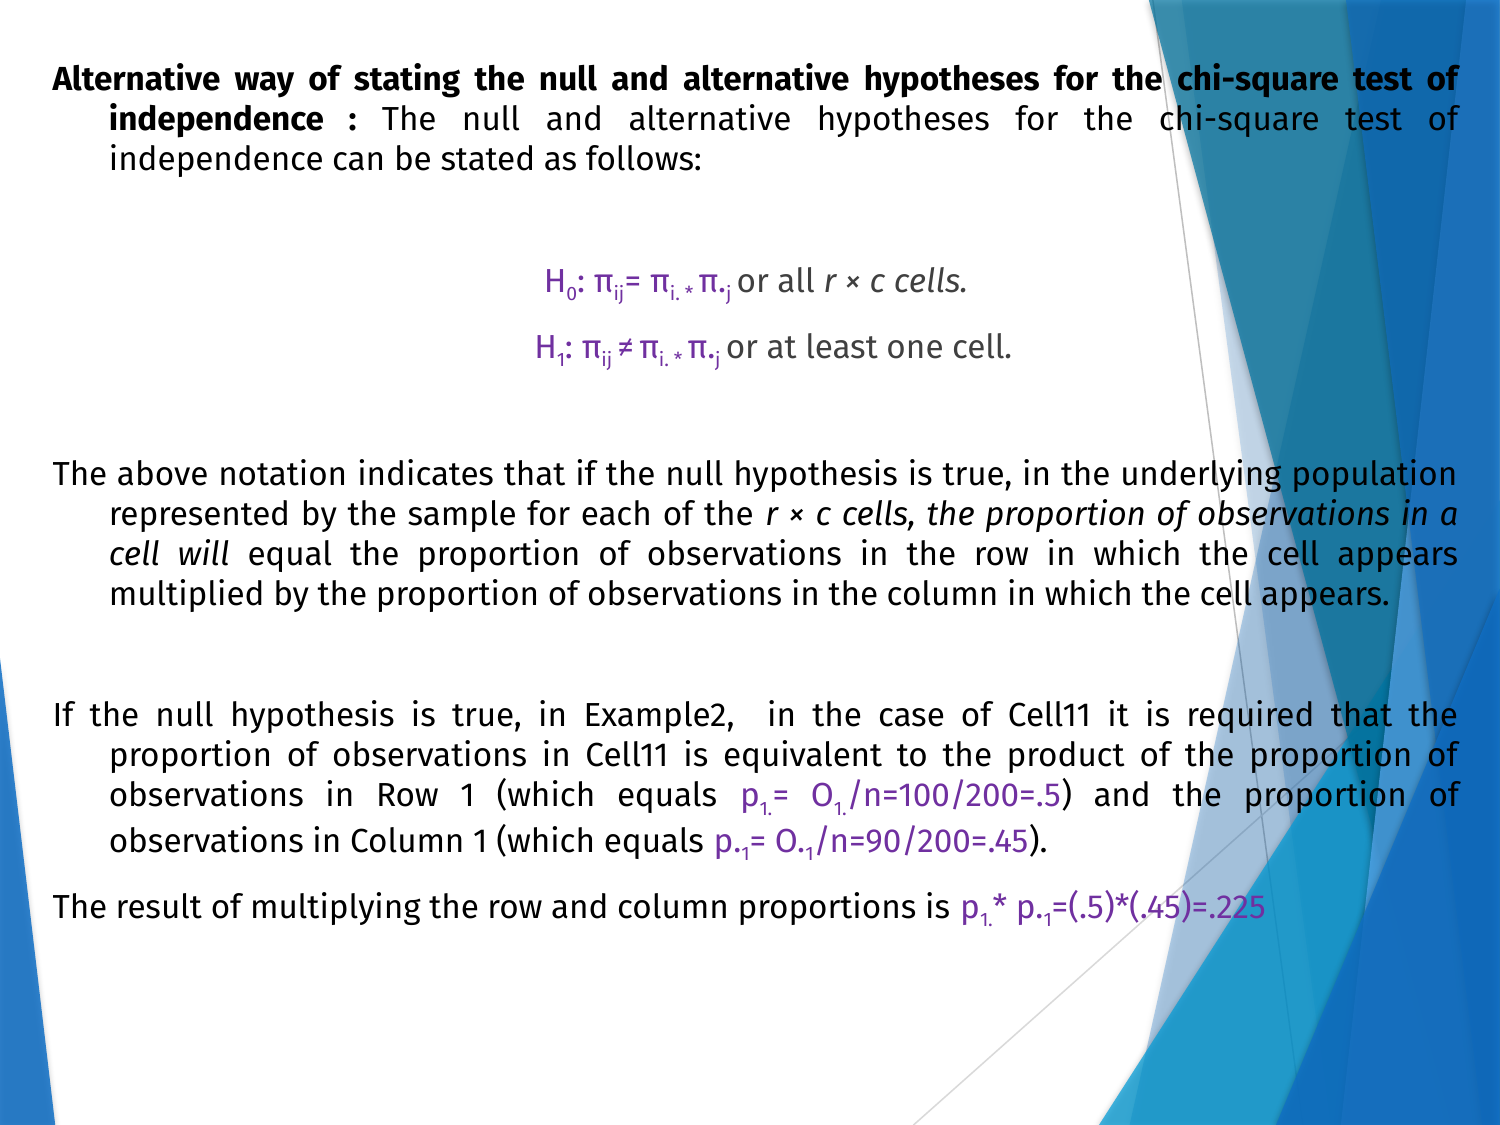

Alternative way of stating the null and alternative hypotheses for the chi-square test of independence : The null and alternative hypotheses for the chi-square test of independence can be stated as follows:

H0: πij= πi. * π.j or all r × c cells.
    H1: πij ≠ πi. * π.j or at least one cell.

The above notation indicates that if the null hypothesis is true, in the underlying population represented by the sample for each of the r × c cells, the proportion of observations in a cell will equal the proportion of observations in the row in which the cell appears multiplied by the proportion of observations in the column in which the cell appears.

If the null hypothesis is true, in Example2,  in the case of Cell11 it is required that the proportion of observations in Cell11 is equivalent to the product of the proportion of observations in Row 1 (which equals p1.= O1./n=100/200=.5) and the proportion of observations in Column 1 (which equals p.1= O.1/n=90/200=.45).
The result of multiplying the row and column proportions is p1.* p.1=(.5)*(.45)=.225